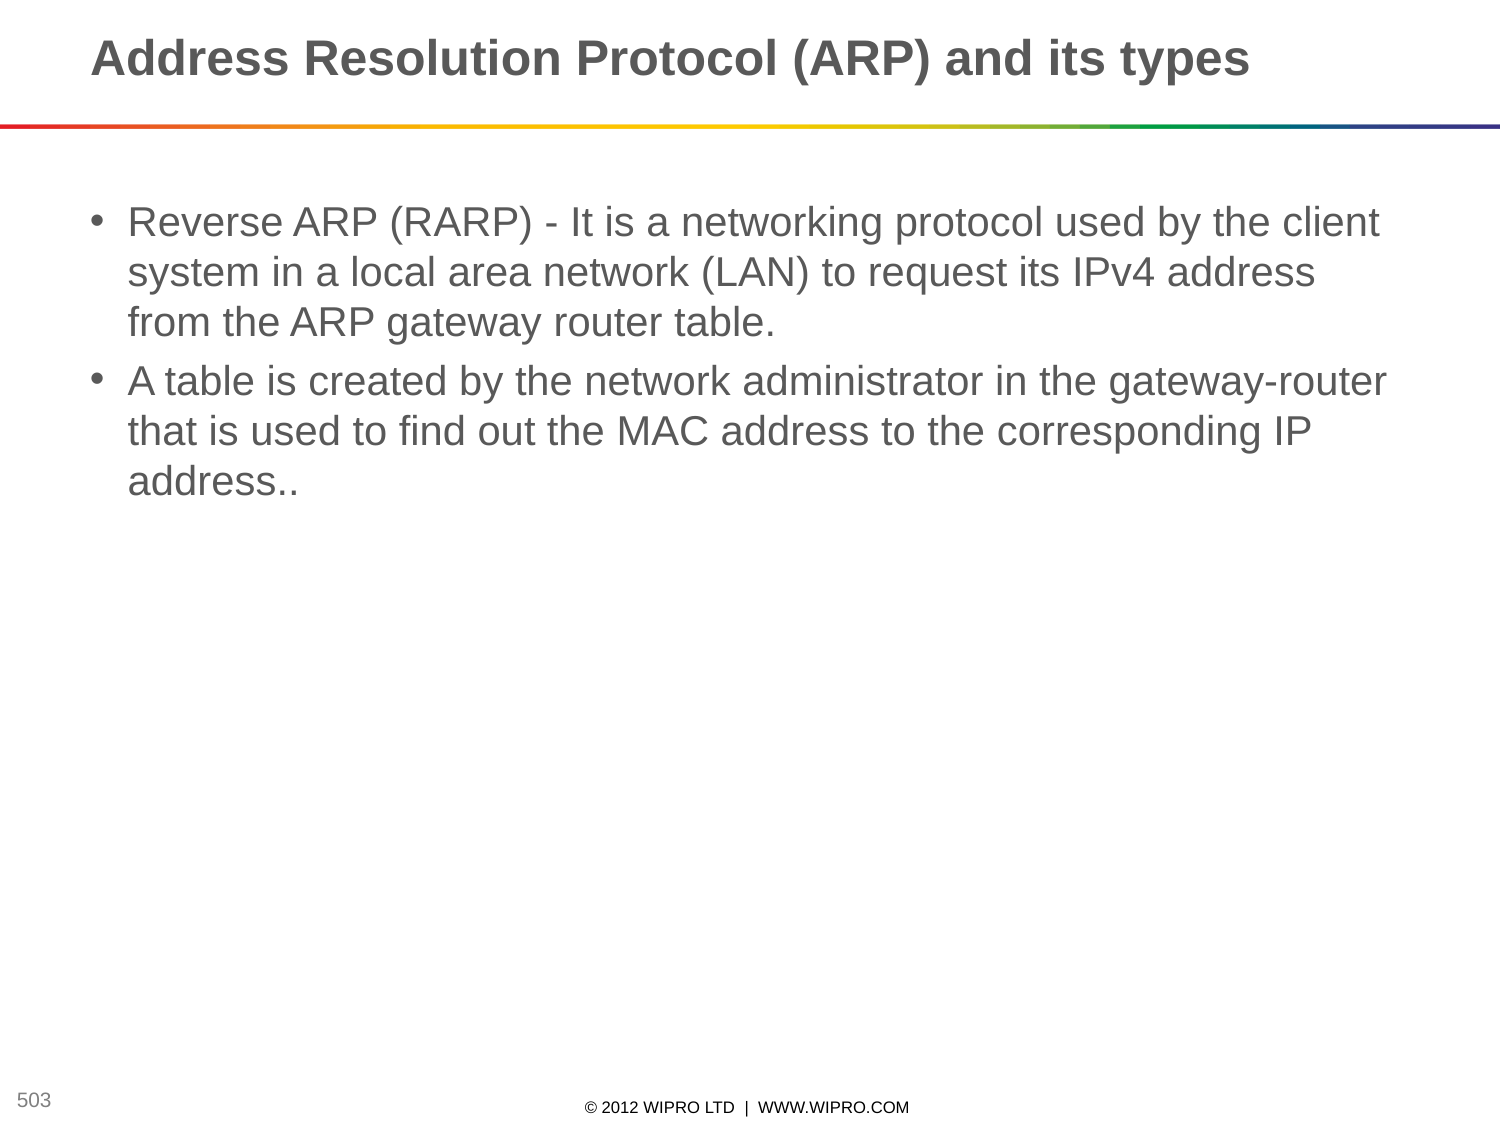

# Address Resolution Protocol (ARP) and its types
Reverse ARP (RARP) - It is a networking protocol used by the client system in a local area network (LAN) to request its IPv4 address from the ARP gateway router table.
A table is created by the network administrator in the gateway-router that is used to find out the MAC address to the corresponding IP address..